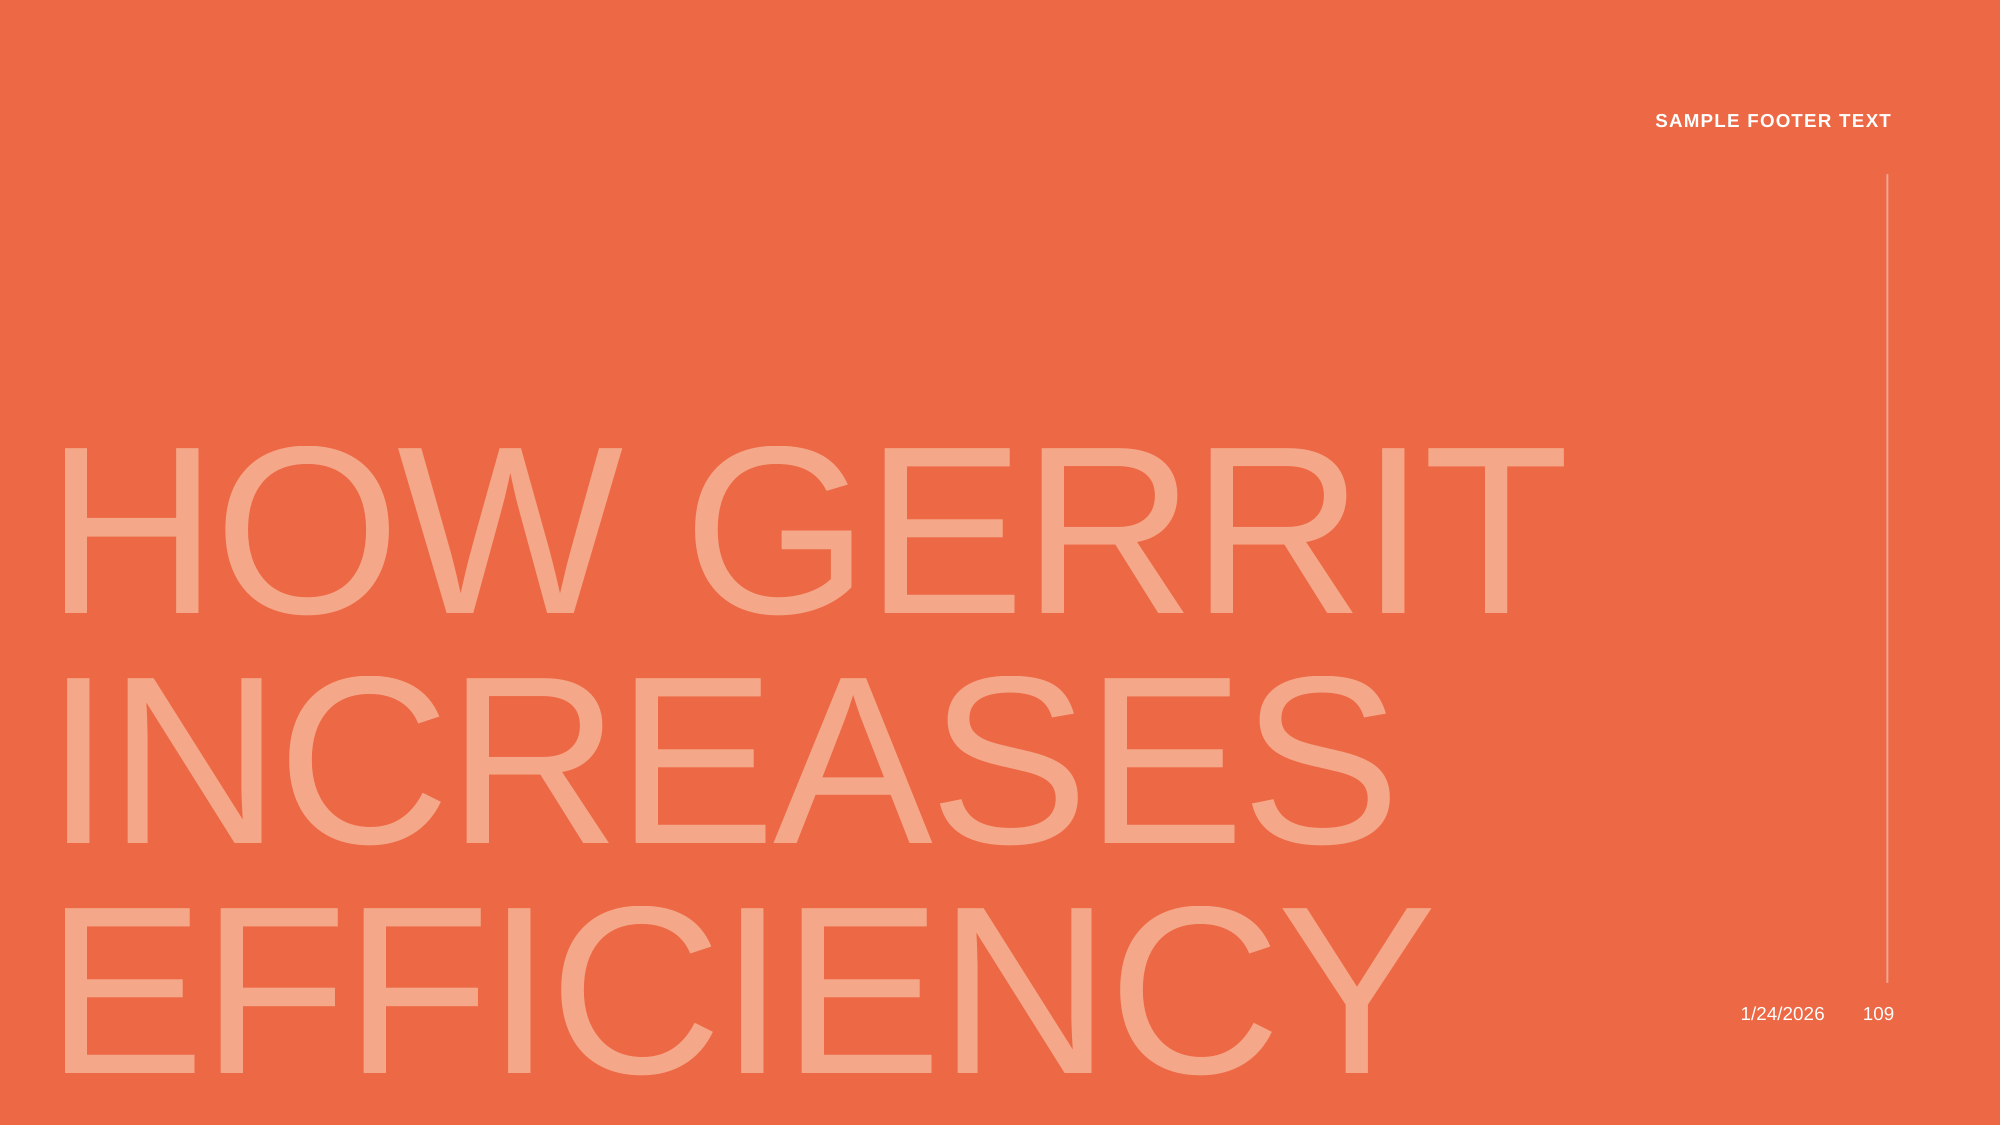

Sample Footer Text
# How Gerrit Increases Efficiency
1/24/2026
109